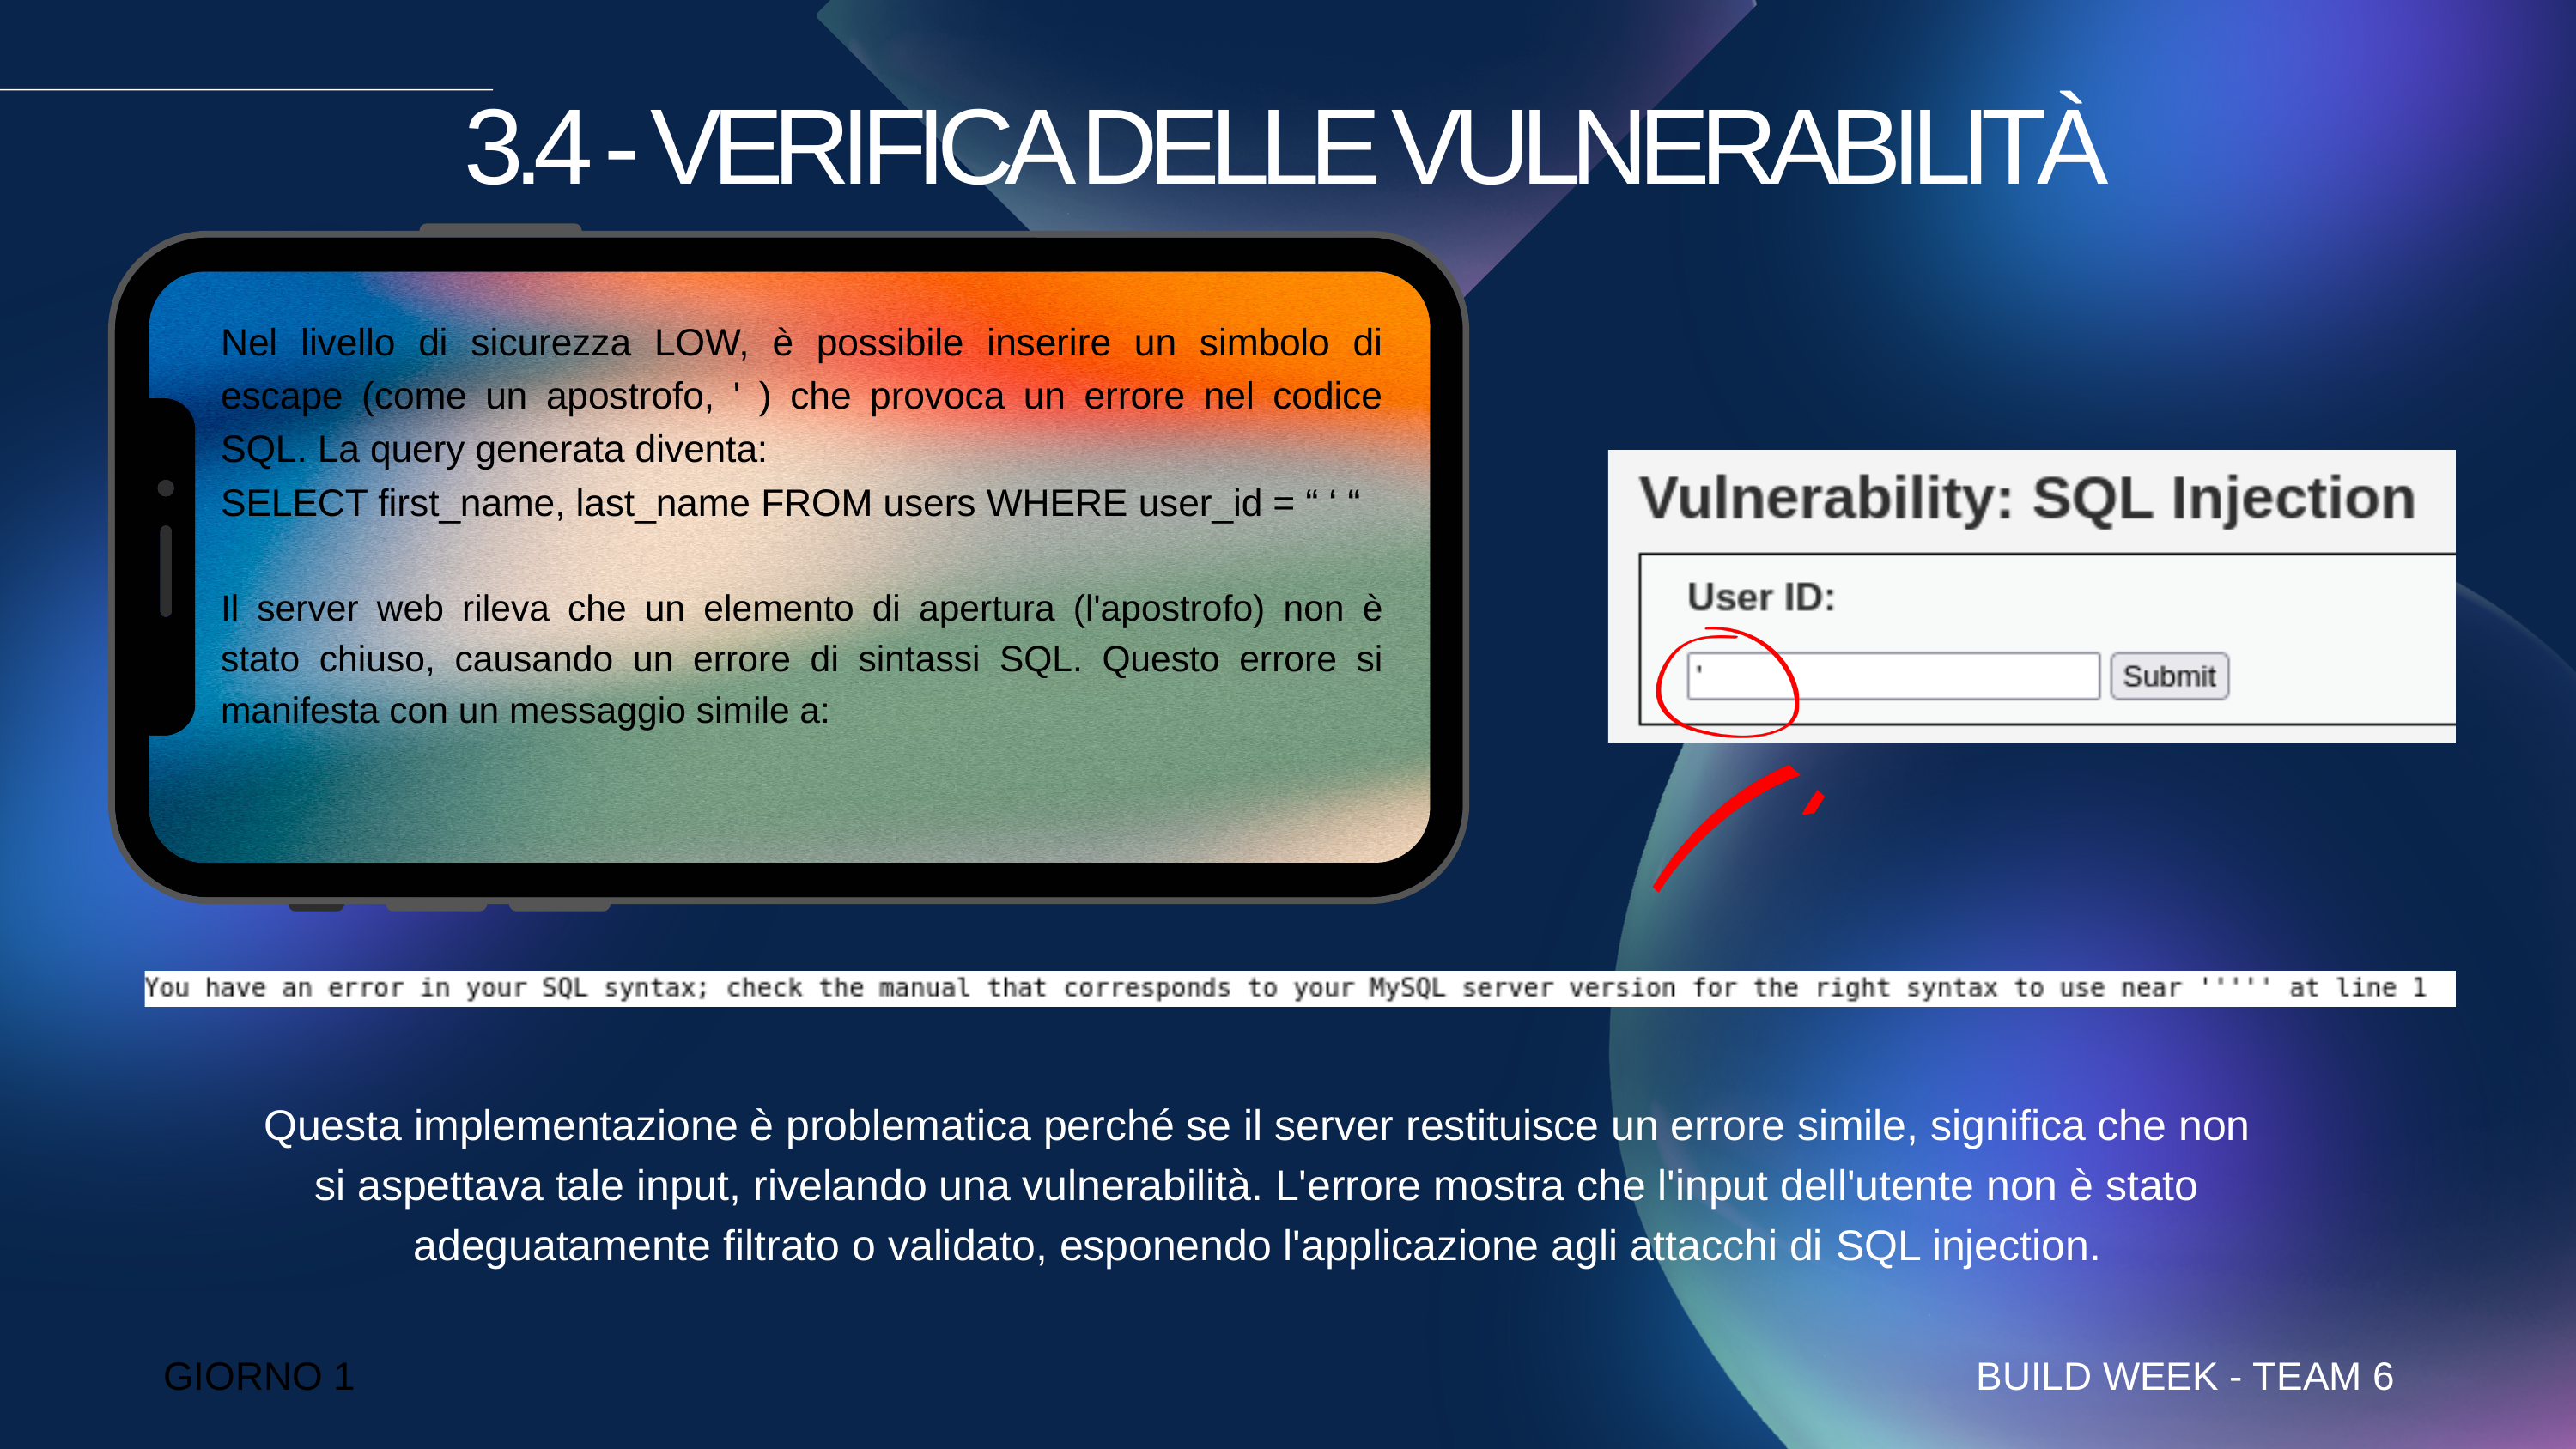

3.4 - VERIFICA DELLE VULNERABILITÀ

Nel livello di sicurezza LOW, è possibile inserire un simbolo di escape (come un apostrofo, ' ) che provoca un errore nel codice SQL. La query generata diventa:
SELECT first_name, last_name FROM users WHERE user_id = “ ‘ “

Il server web rileva che un elemento di apertura (l'apostrofo) non è stato chiuso, causando un errore di sintassi SQL. Questo errore si manifesta con un messaggio simile a:

Questa implementazione è problematica perché se il server restituisce un errore simile, significa che non si aspettava tale input, rivelando una vulnerabilità. L'errore mostra che l'input dell'utente non è stato adeguatamente filtrato o validato, esponendo l'applicazione agli attacchi di SQL injection.

GIORNO 1
BUILD WEEK - TEAM 6